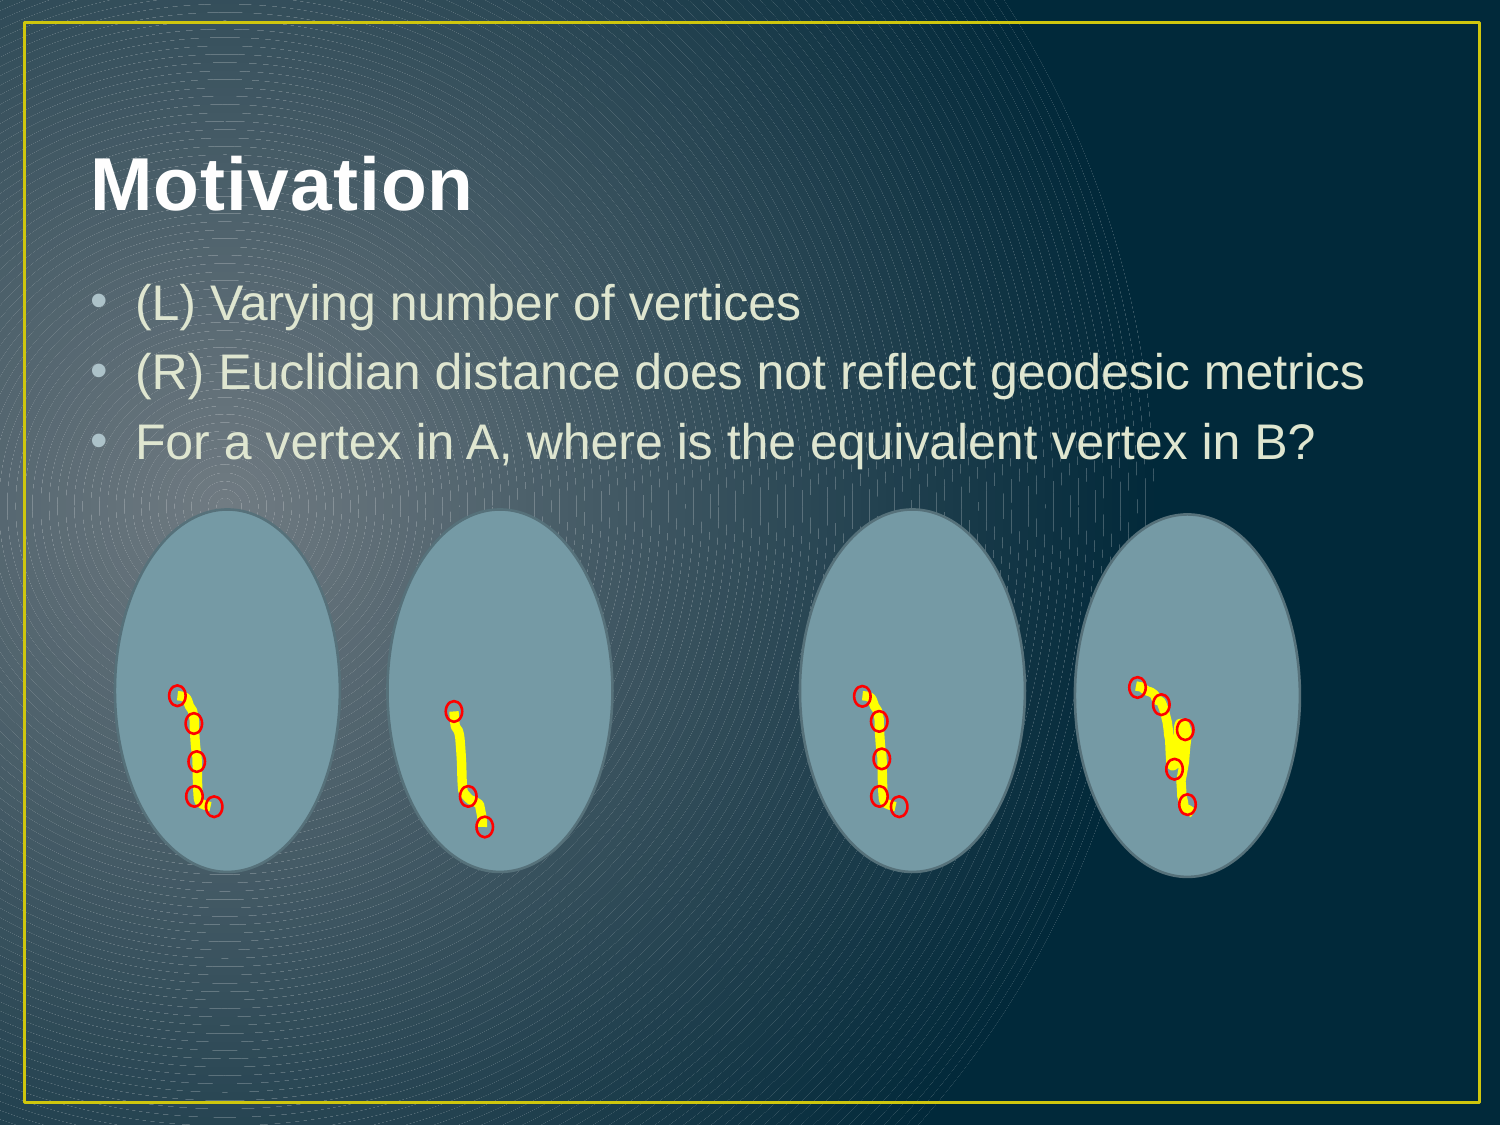

# Motivation
(L) Varying number of vertices
(R) Euclidian distance does not reflect geodesic metrics
For a vertex in A, where is the equivalent vertex in B?